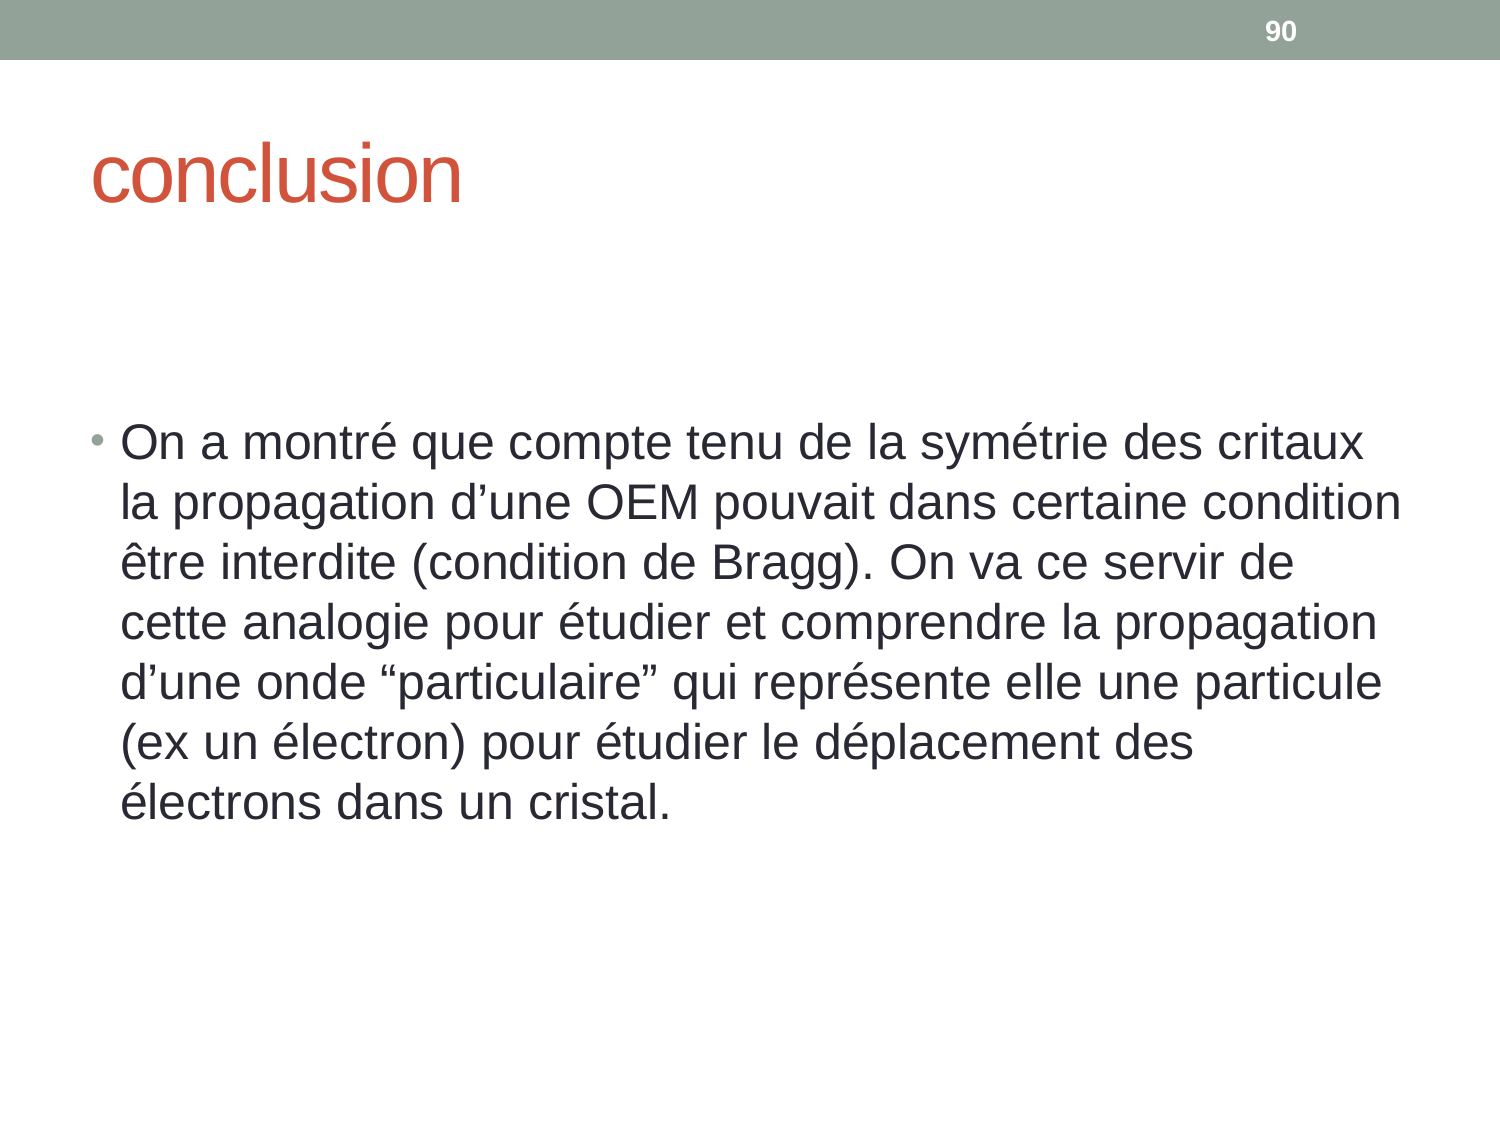

90
# conclusion

On a montré que compte tenu de la symétrie des critaux la propagation d’une OEM pouvait dans certaine condition être interdite (condition de Bragg). On va ce servir de cette analogie pour étudier et comprendre la propagation d’une onde “particulaire” qui représente elle une particule (ex un électron) pour étudier le déplacement des électrons dans un cristal.